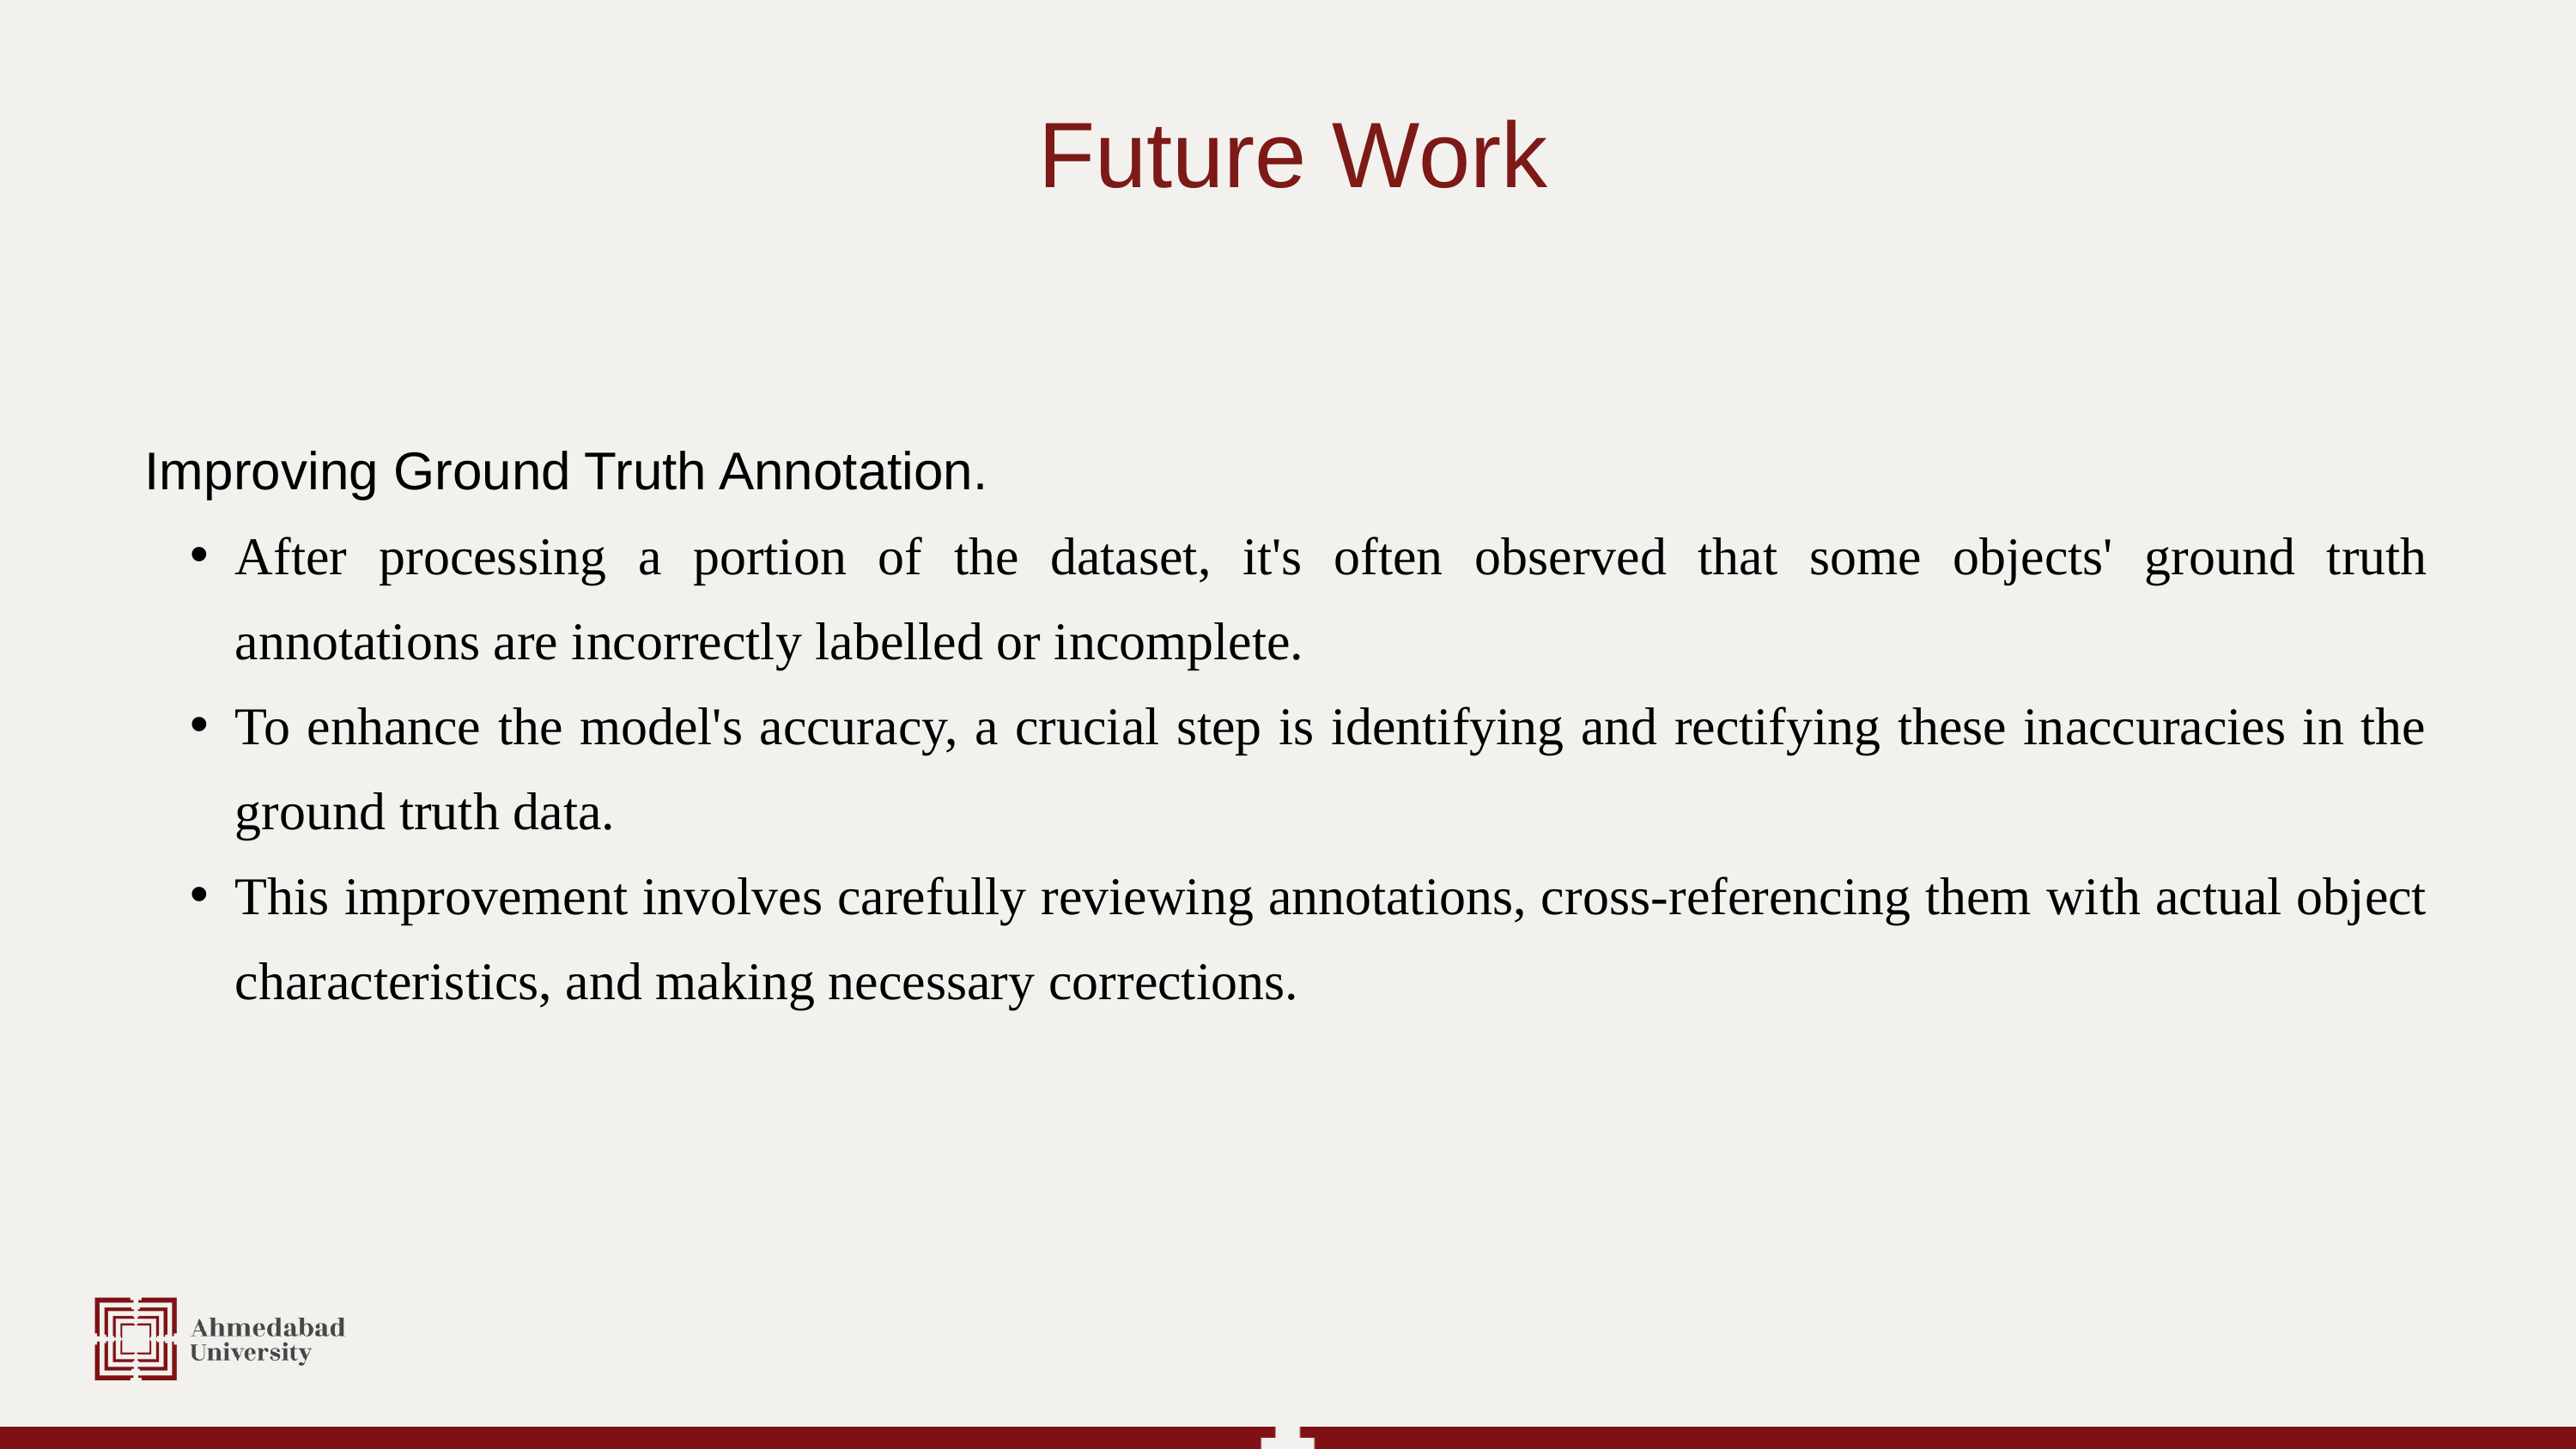

Future Work

Improving Ground Truth Annotation.
After processing a portion of the dataset, it's often observed that some objects' ground truth annotations are incorrectly labelled or incomplete.
To enhance the model's accuracy, a crucial step is identifying and rectifying these inaccuracies in the ground truth data.
This improvement involves carefully reviewing annotations, cross-referencing them with actual object characteristics, and making necessary corrections.